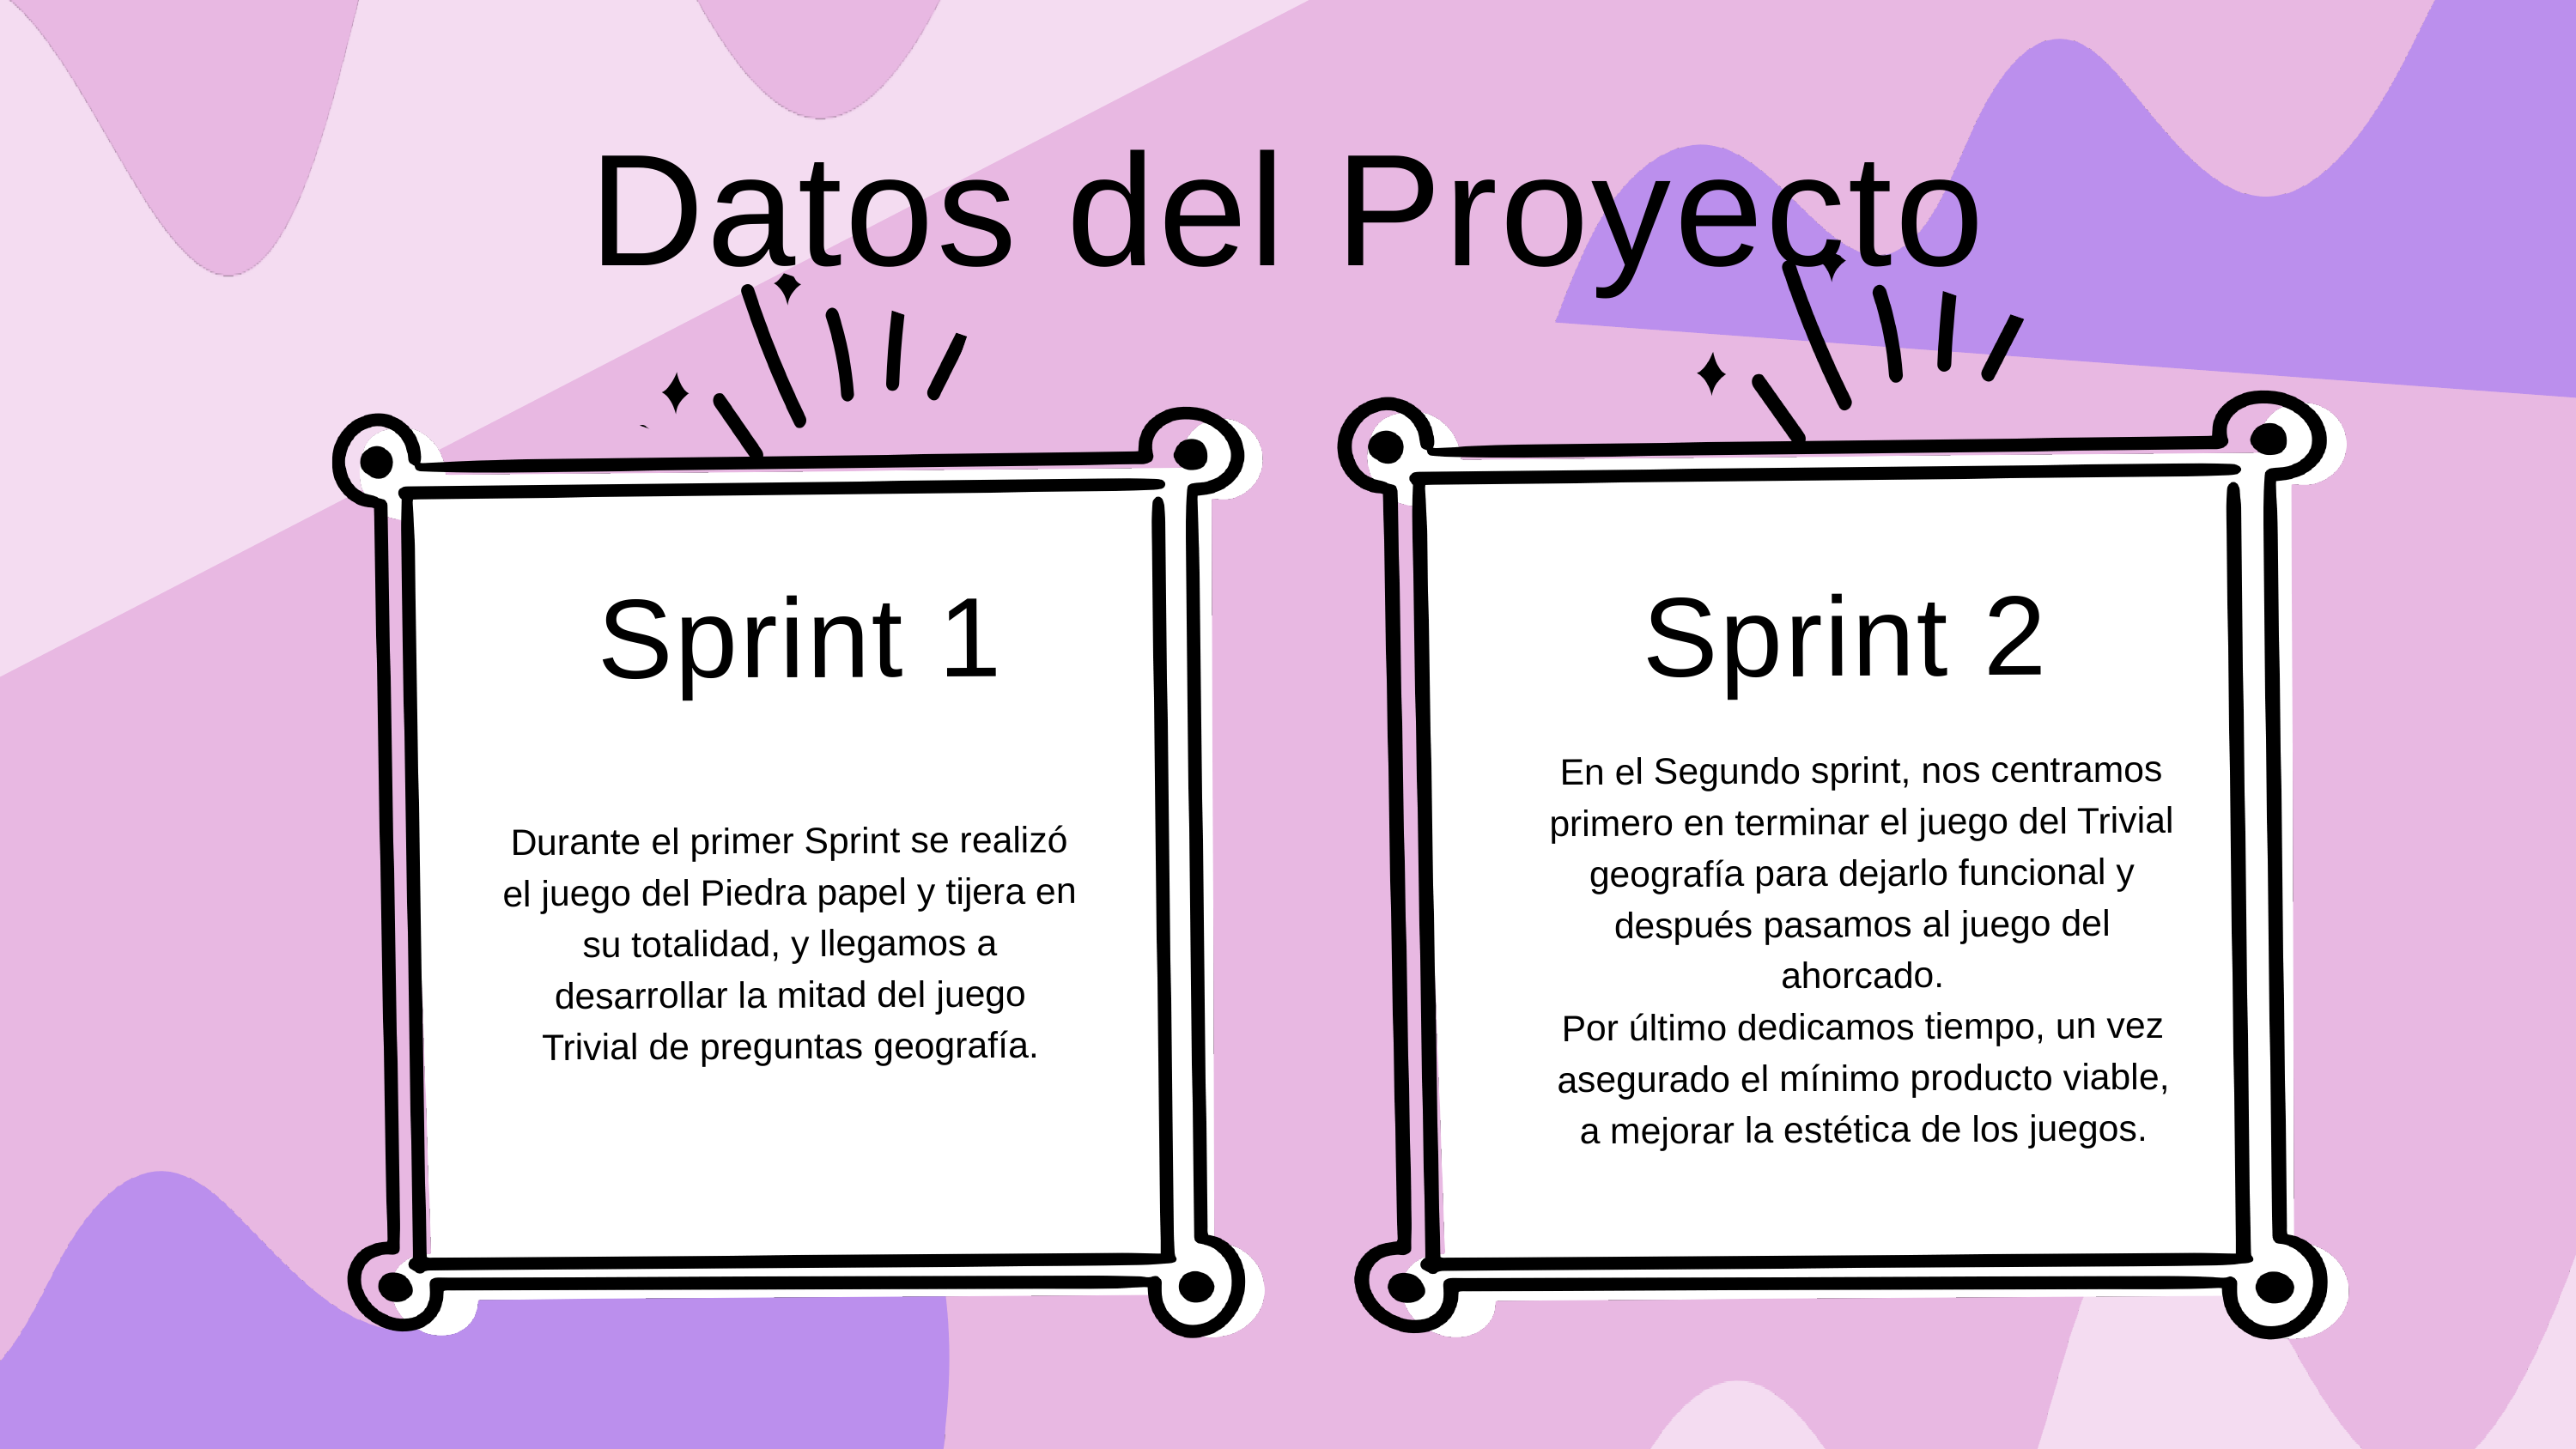

Datos del Proyecto

Sprint 2
En el Segundo sprint, nos centramos primero en terminar el juego del Trivial geografía para dejarlo funcional y después pasamos al juego del ahorcado.
Por último dedicamos tiempo, un vez asegurado el mínimo producto viable, a mejorar la estética de los juegos.

Sprint 1
Durante el primer Sprint se realizó el juego del Piedra papel y tijera en su totalidad, y llegamos a desarrollar la mitad del juego Trivial de preguntas geografía.